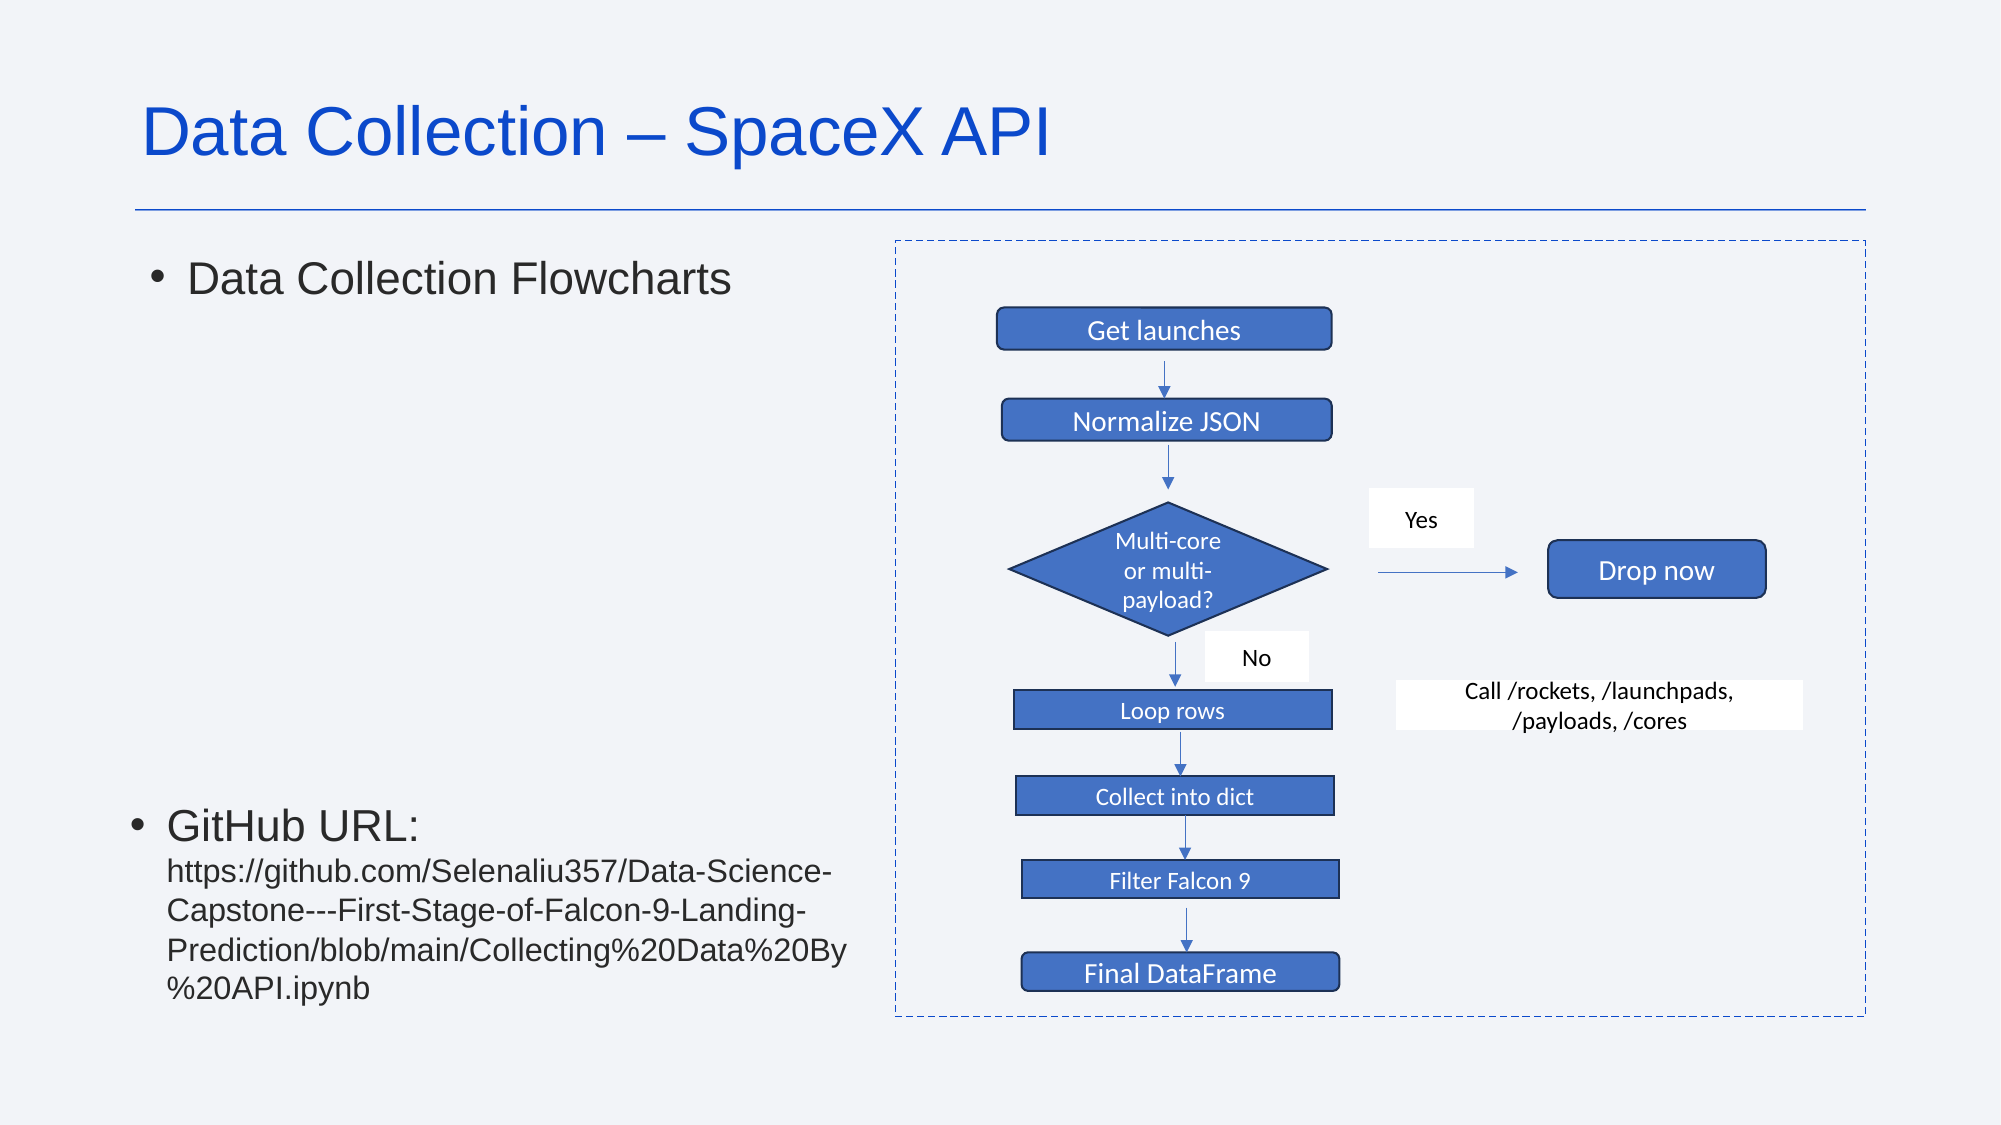

Data Collection – SpaceX API

Data Collection Flowcharts

Get launches
Normalize JSON
Yes
Multi-core or multi-payload?
Drop now
No
Call /rockets, /launchpads, /payloads, /cores
Loop rows

GitHub URL: https://github.com/Selenaliu357/Data-Science-Capstone---First-Stage-of-Falcon-9-Landing-Prediction/blob/main/Collecting%20Data%20By%20API.ipynb
Collect into dict
Filter Falcon 9
Final DataFrame